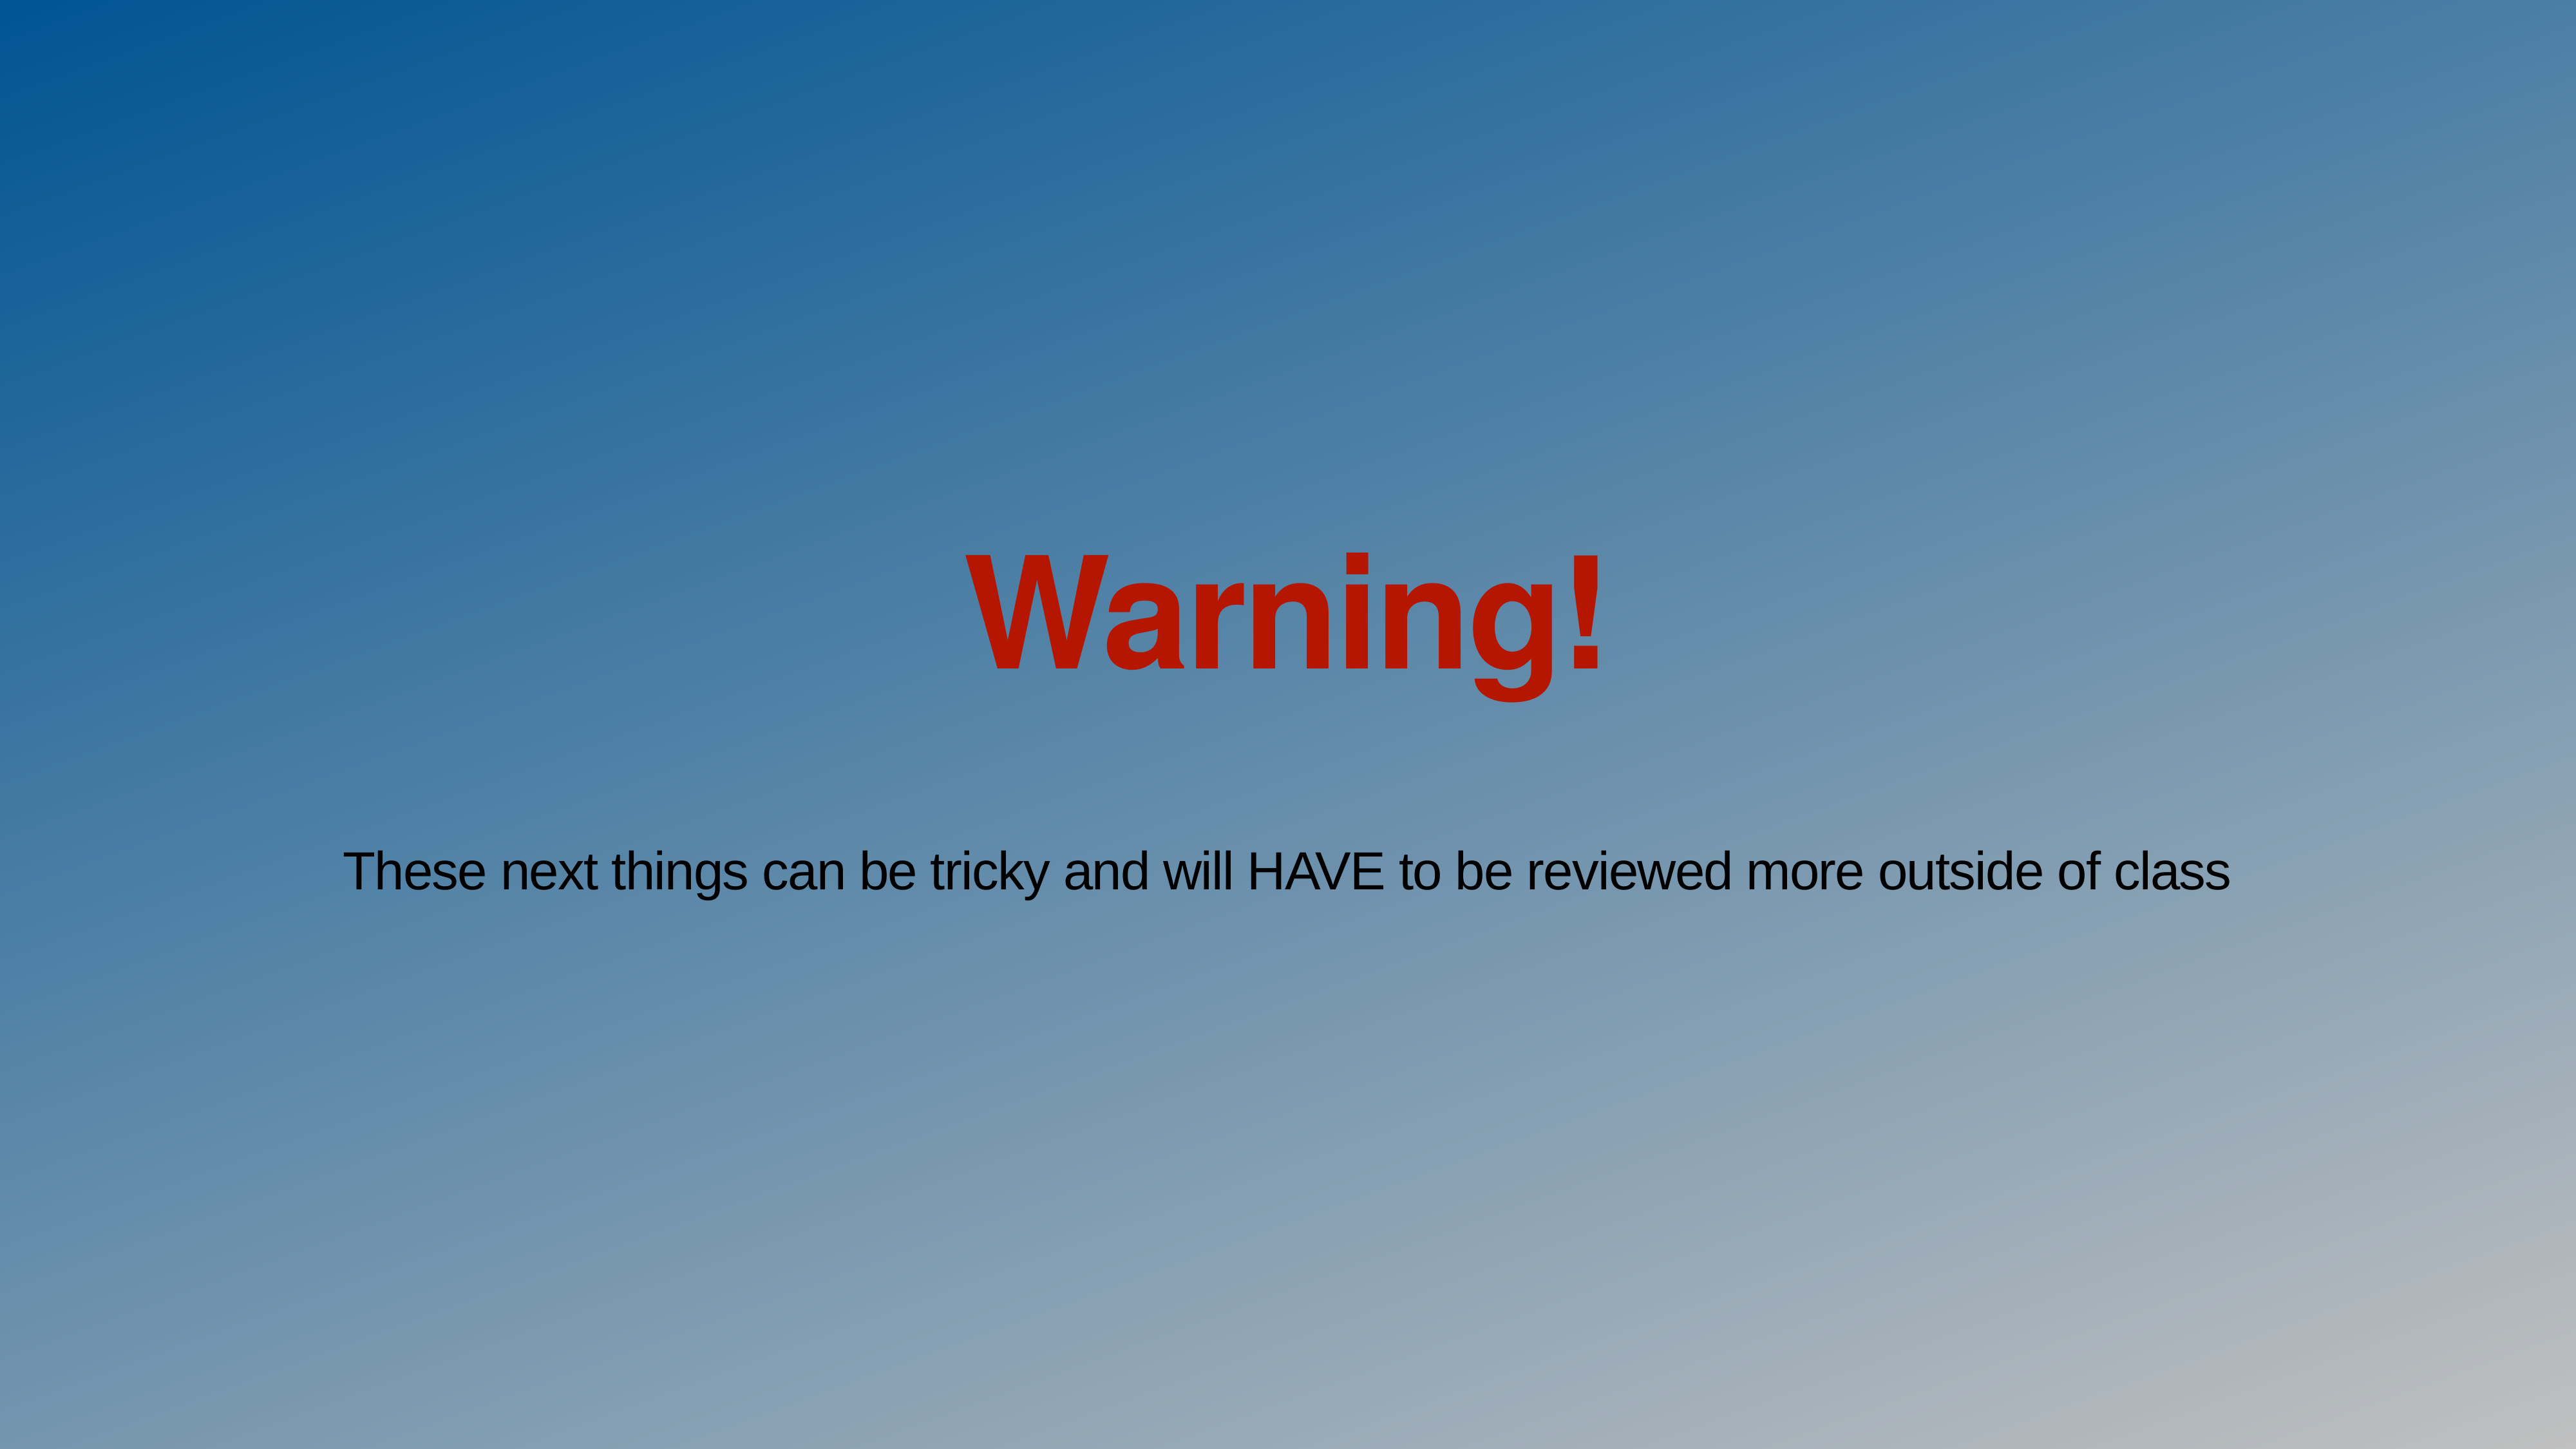

Warning!
These next things can be tricky and will HAVE to be reviewed more outside of class